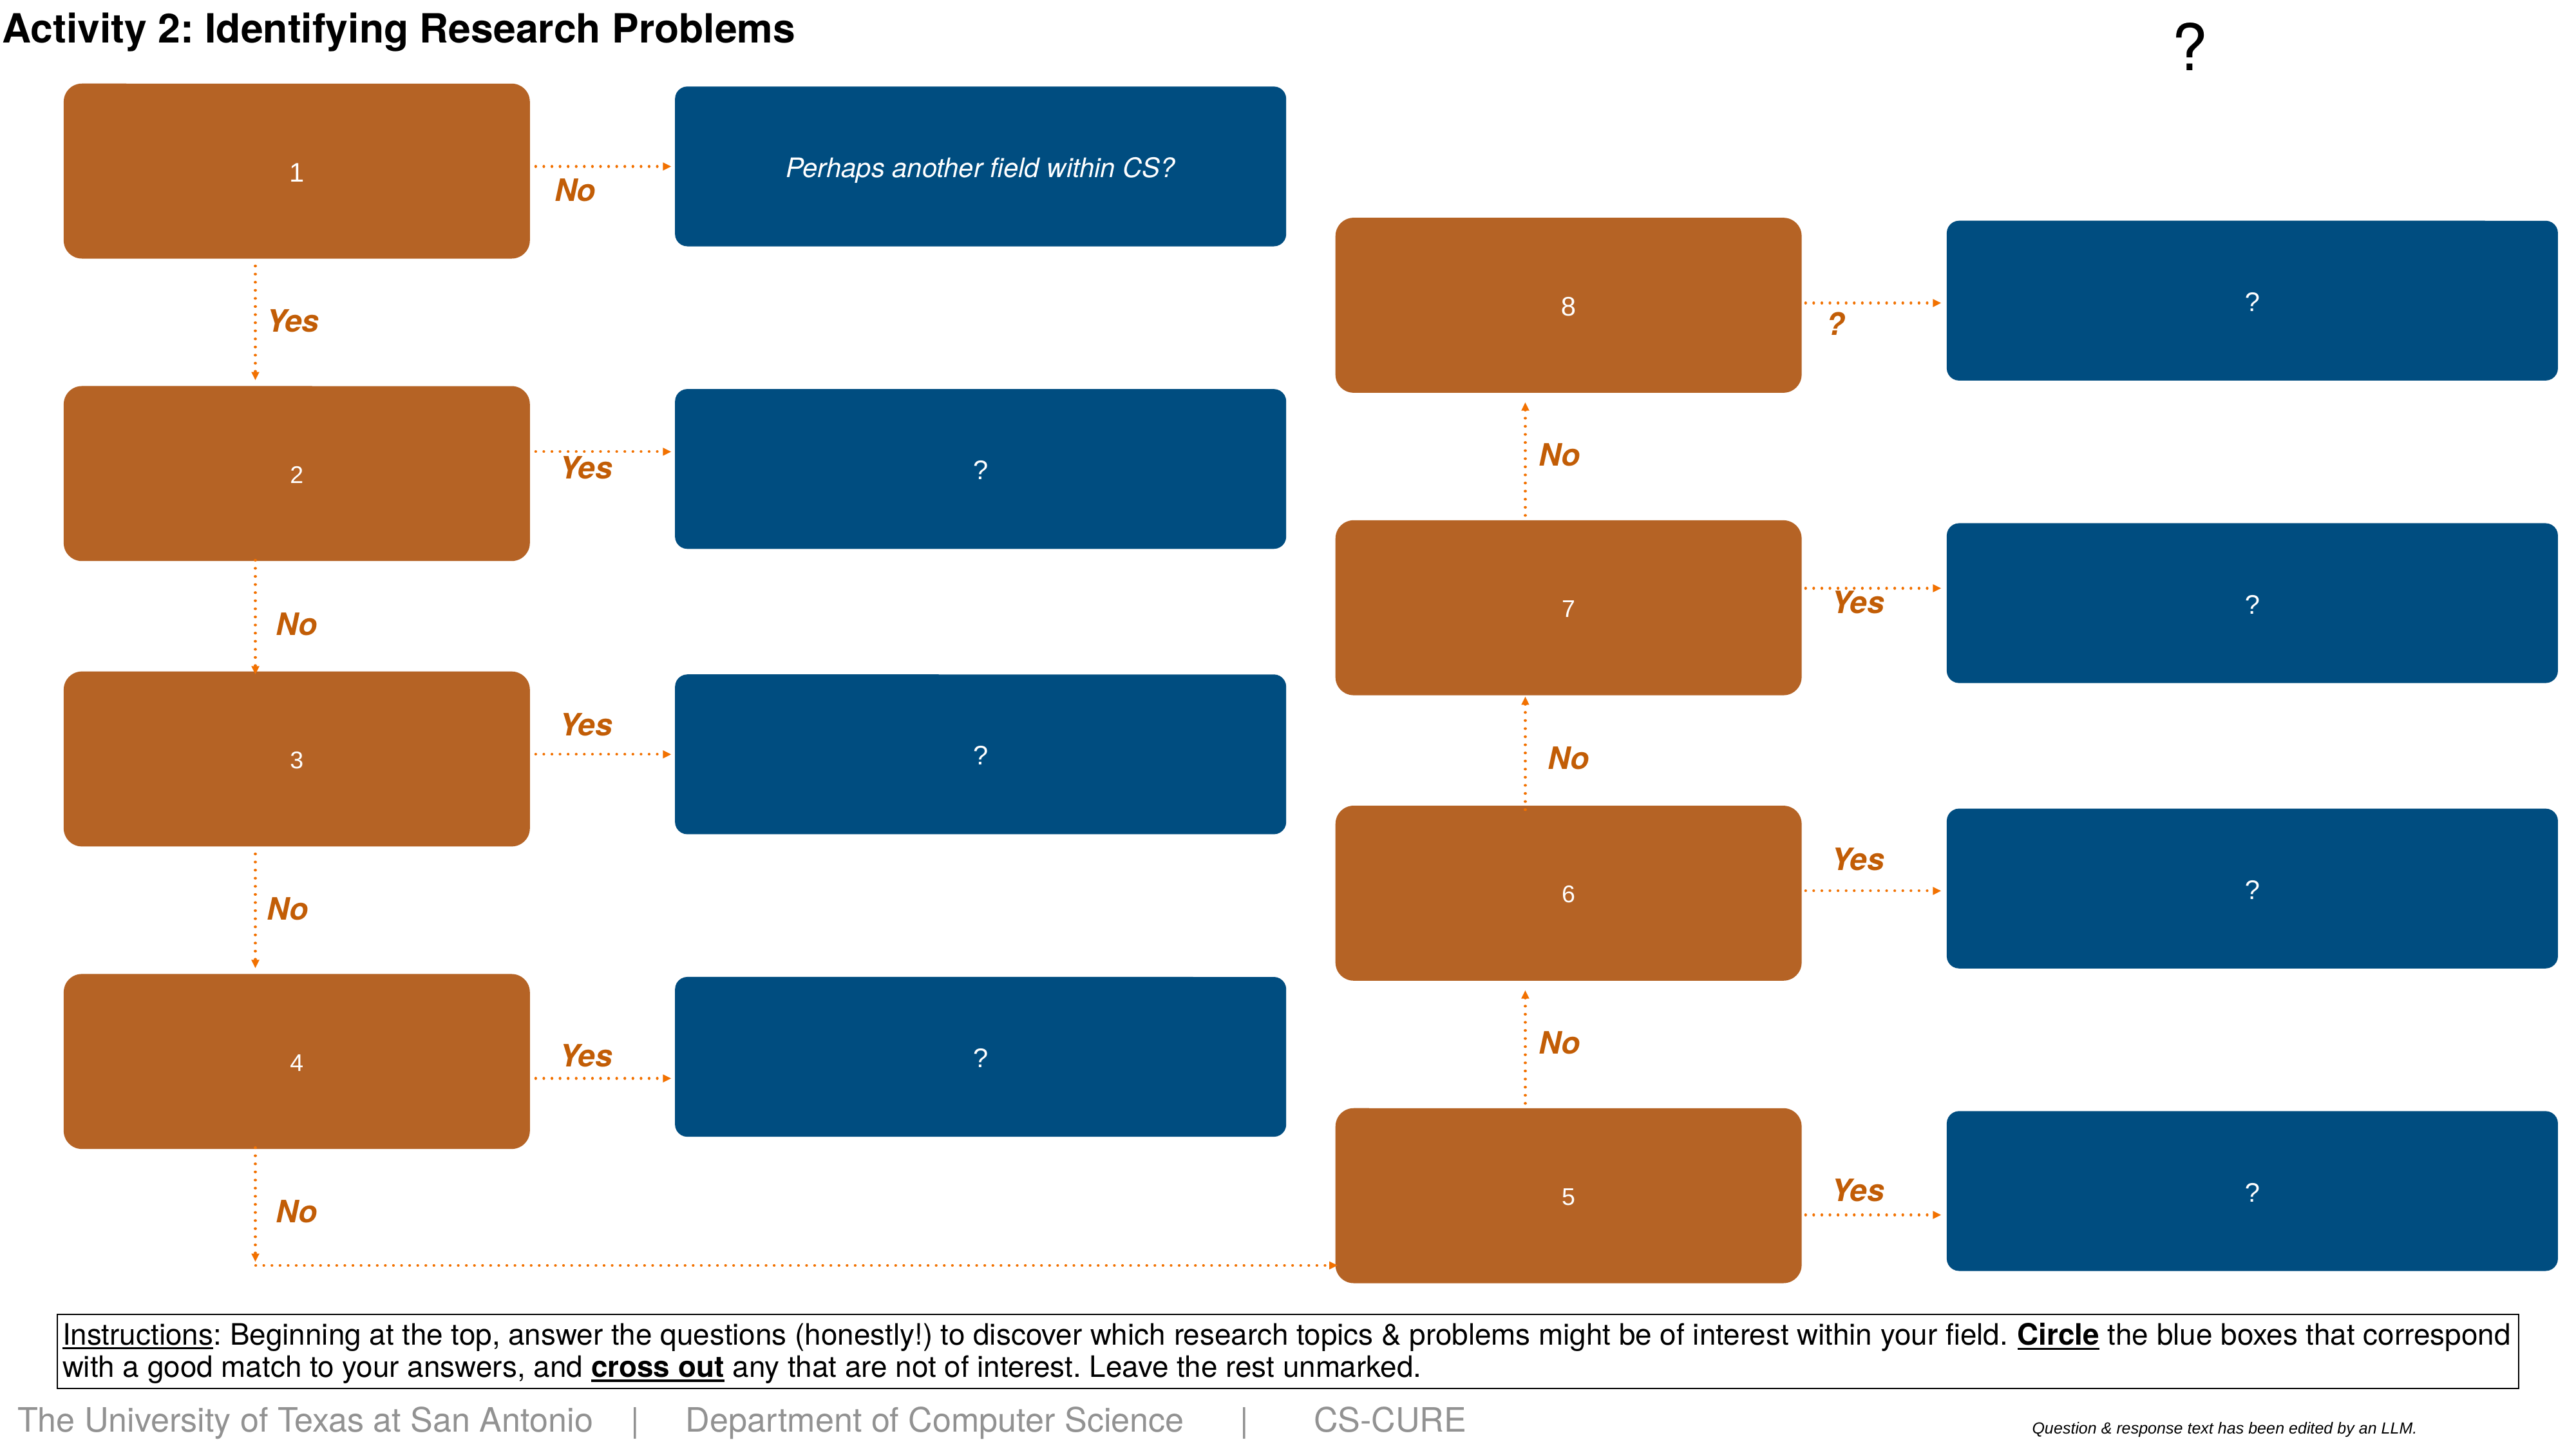

Activity 2: Identifying Research Problems
?
1
Perhaps another field within CS?

No
8
?

Yes
?

2
?

No
Yes

7
?

Yes

No
3
?

Yes
No

6
?
Yes

No

4
?

No
Yes

5
?

Yes
No

Instructions: Beginning at the top, answer the questions (honestly!) to discover which research topics & problems might be of interest within your field. Circle the blue boxes that correspond with a good match to your answers, and cross out any that are not of interest. Leave the rest unmarked.
53
Question & response text has been edited by an LLM.